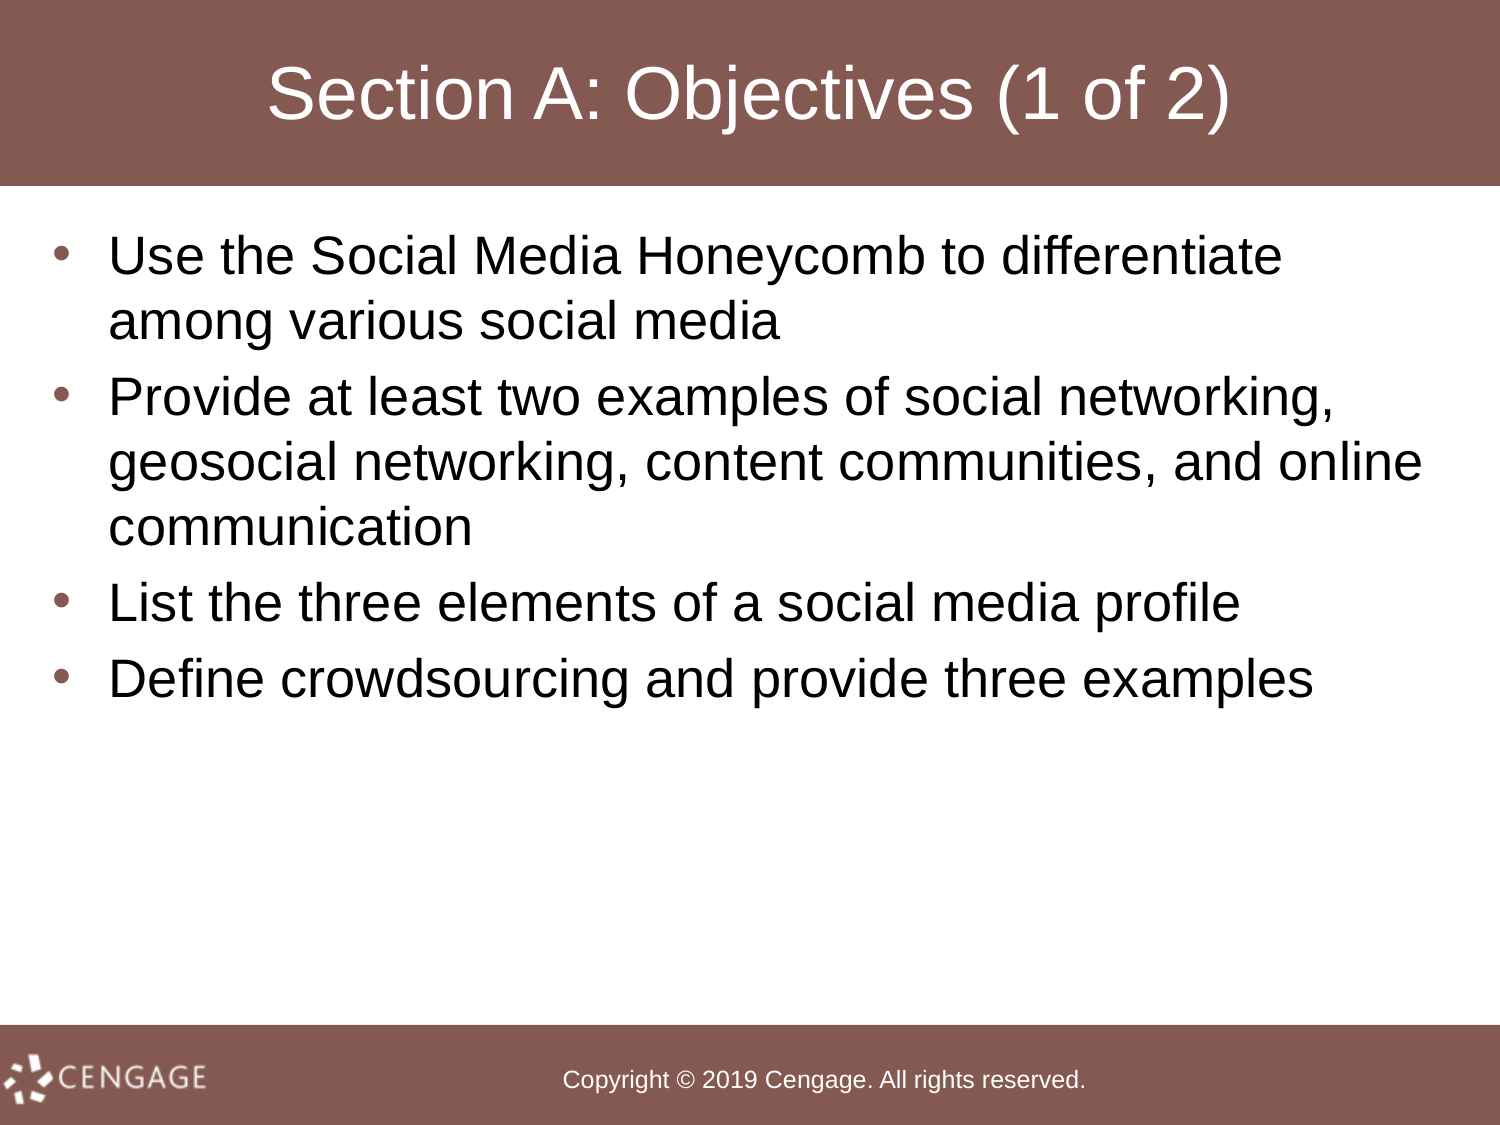

# Section A: Objectives (1 of 2)
Use the Social Media Honeycomb to differentiate among various social media
Provide at least two examples of social networking, geosocial networking, content communities, and online communication
List the three elements of a social media profile
Define crowdsourcing and provide three examples